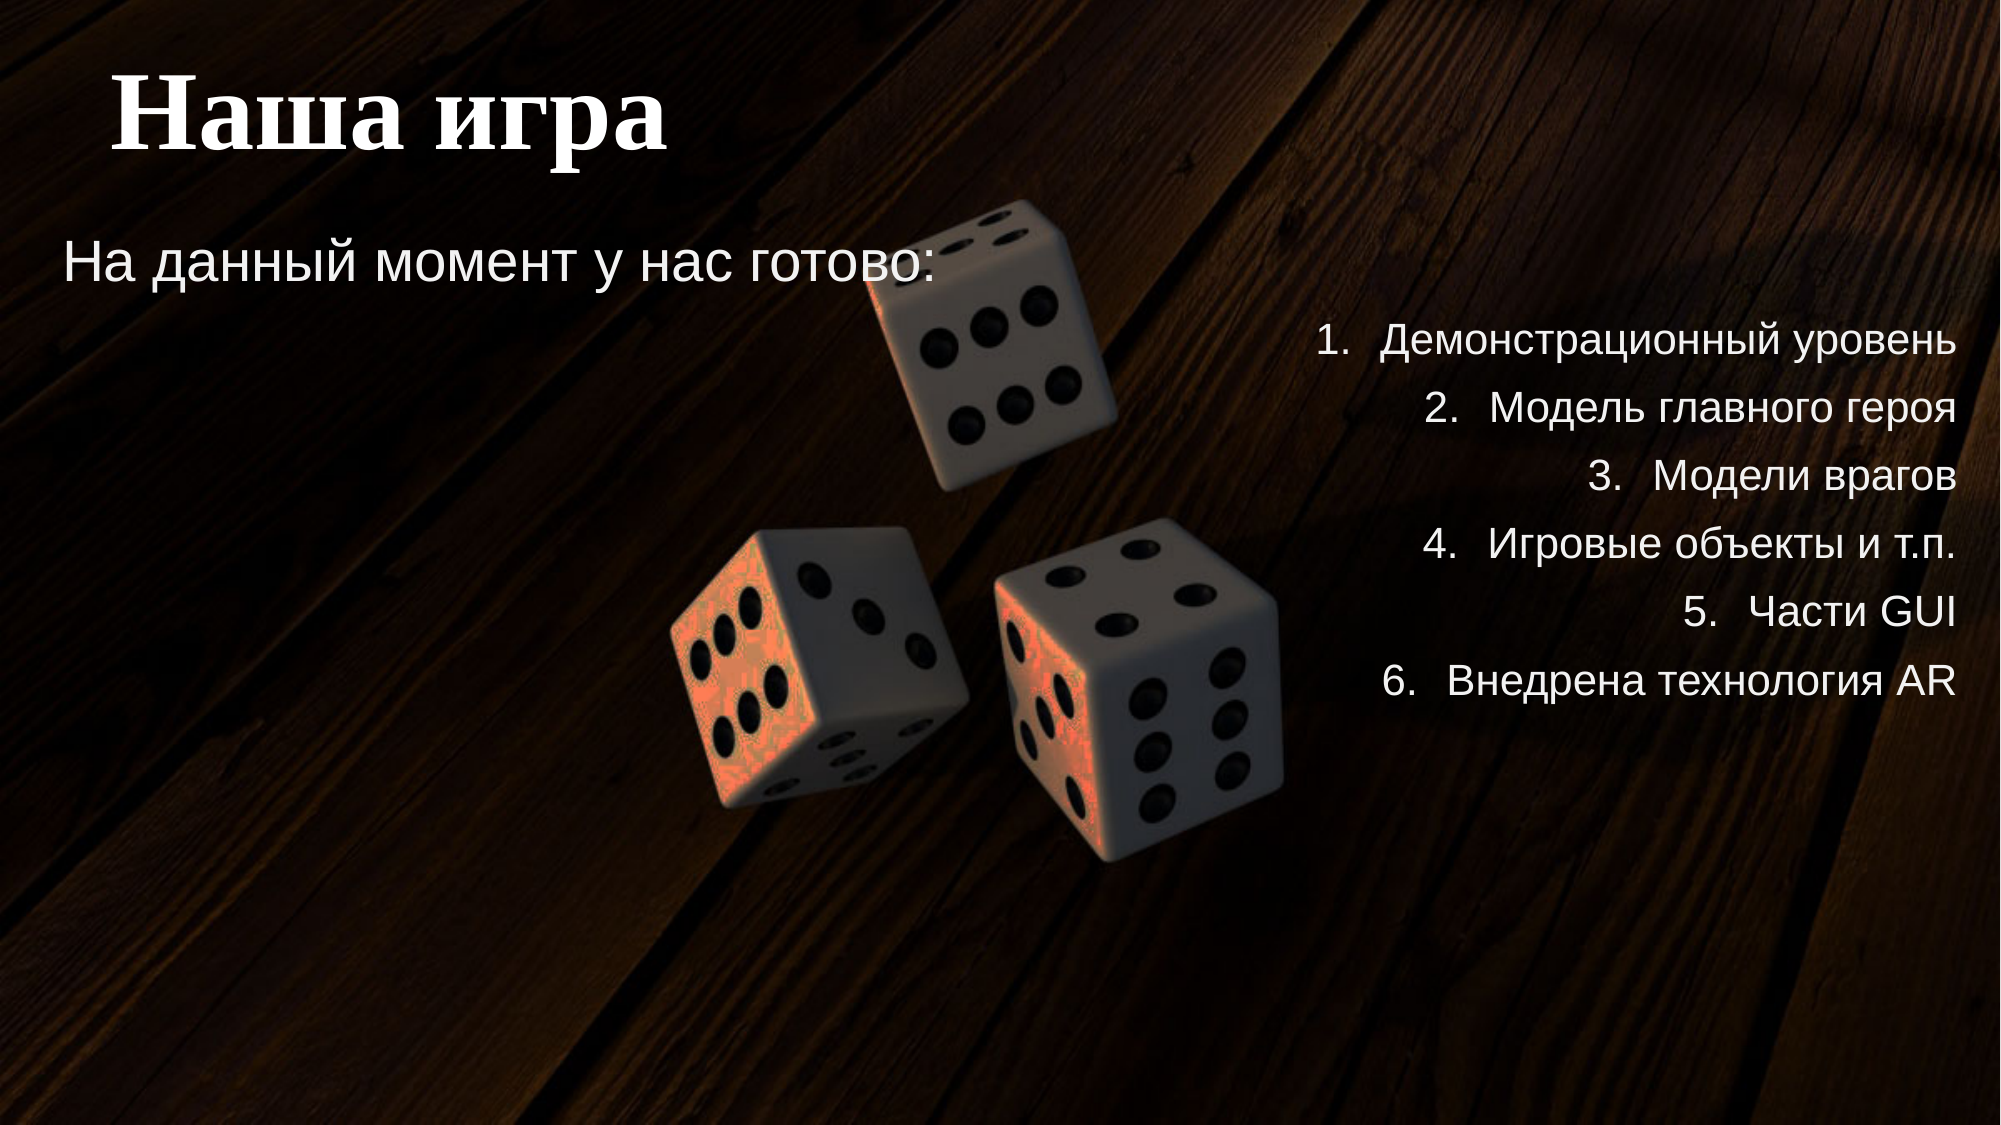

# Наша игра
На данный момент у нас готово:
Демонстрационный уровень
Модель главного героя
Модели врагов
Игровые объекты и т.п.
Части GUI
Внедрена технология AR